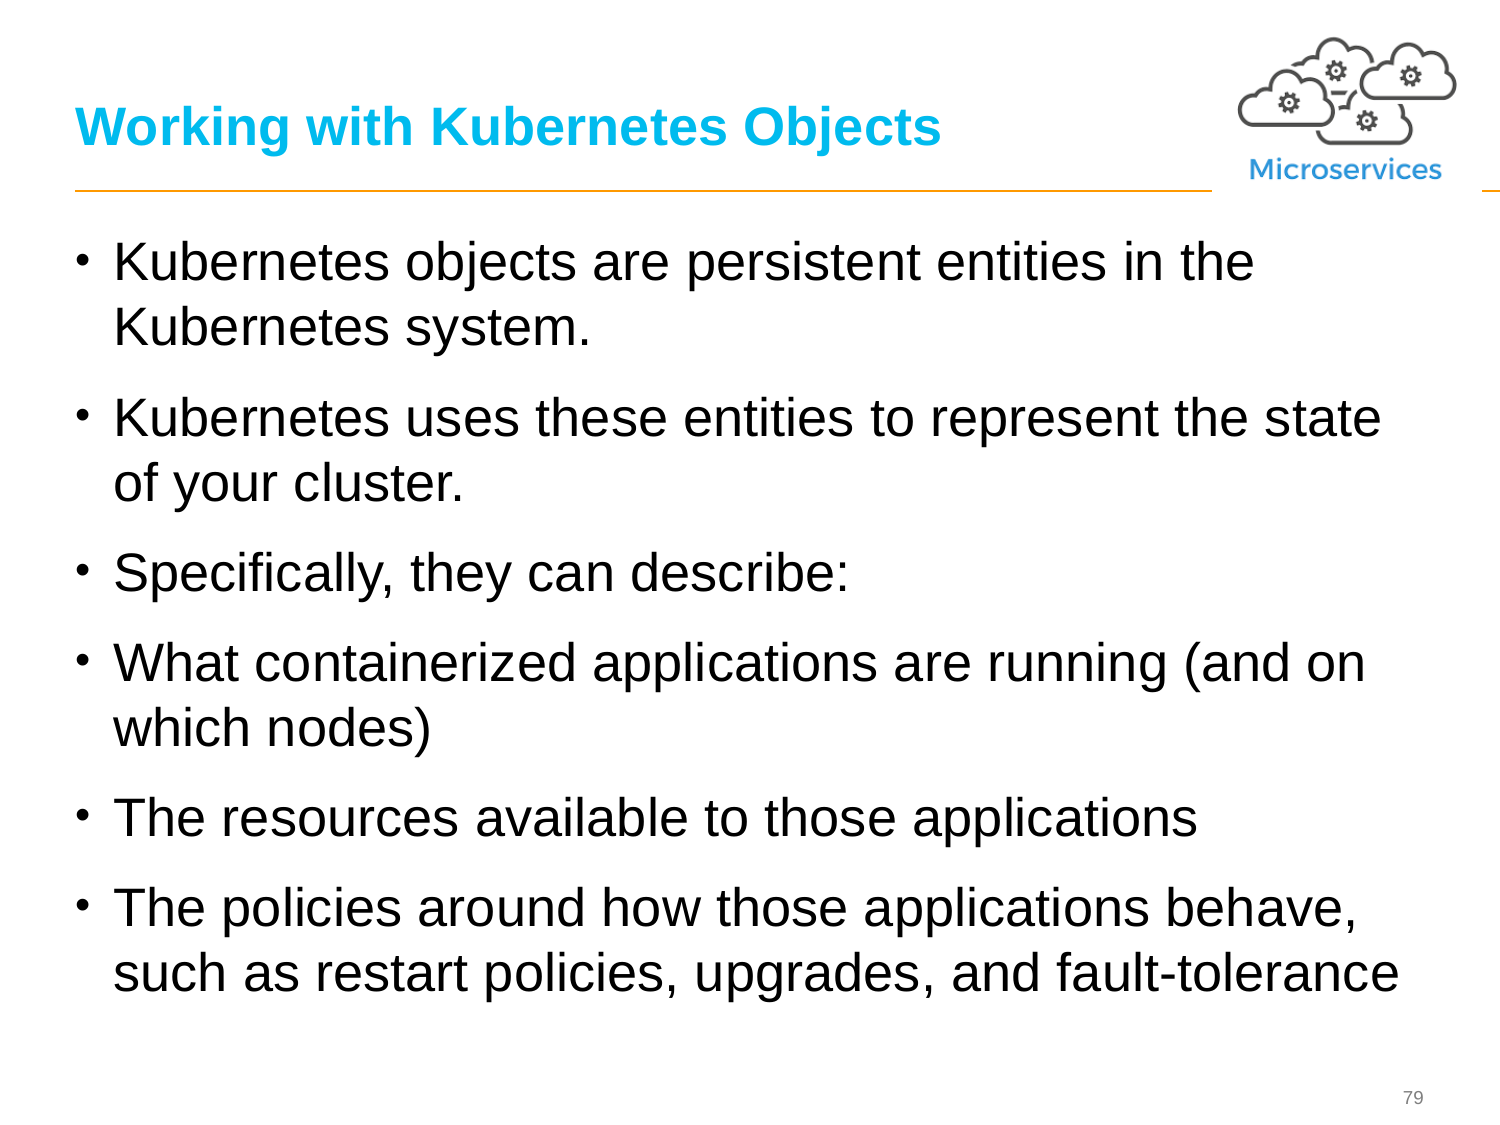

# Working with Kubernetes Objects
Kubernetes objects are persistent entities in the Kubernetes system.
Kubernetes uses these entities to represent the state of your cluster.
Specifically, they can describe:
What containerized applications are running (and on which nodes)
The resources available to those applications
The policies around how those applications behave, such as restart policies, upgrades, and fault-tolerance